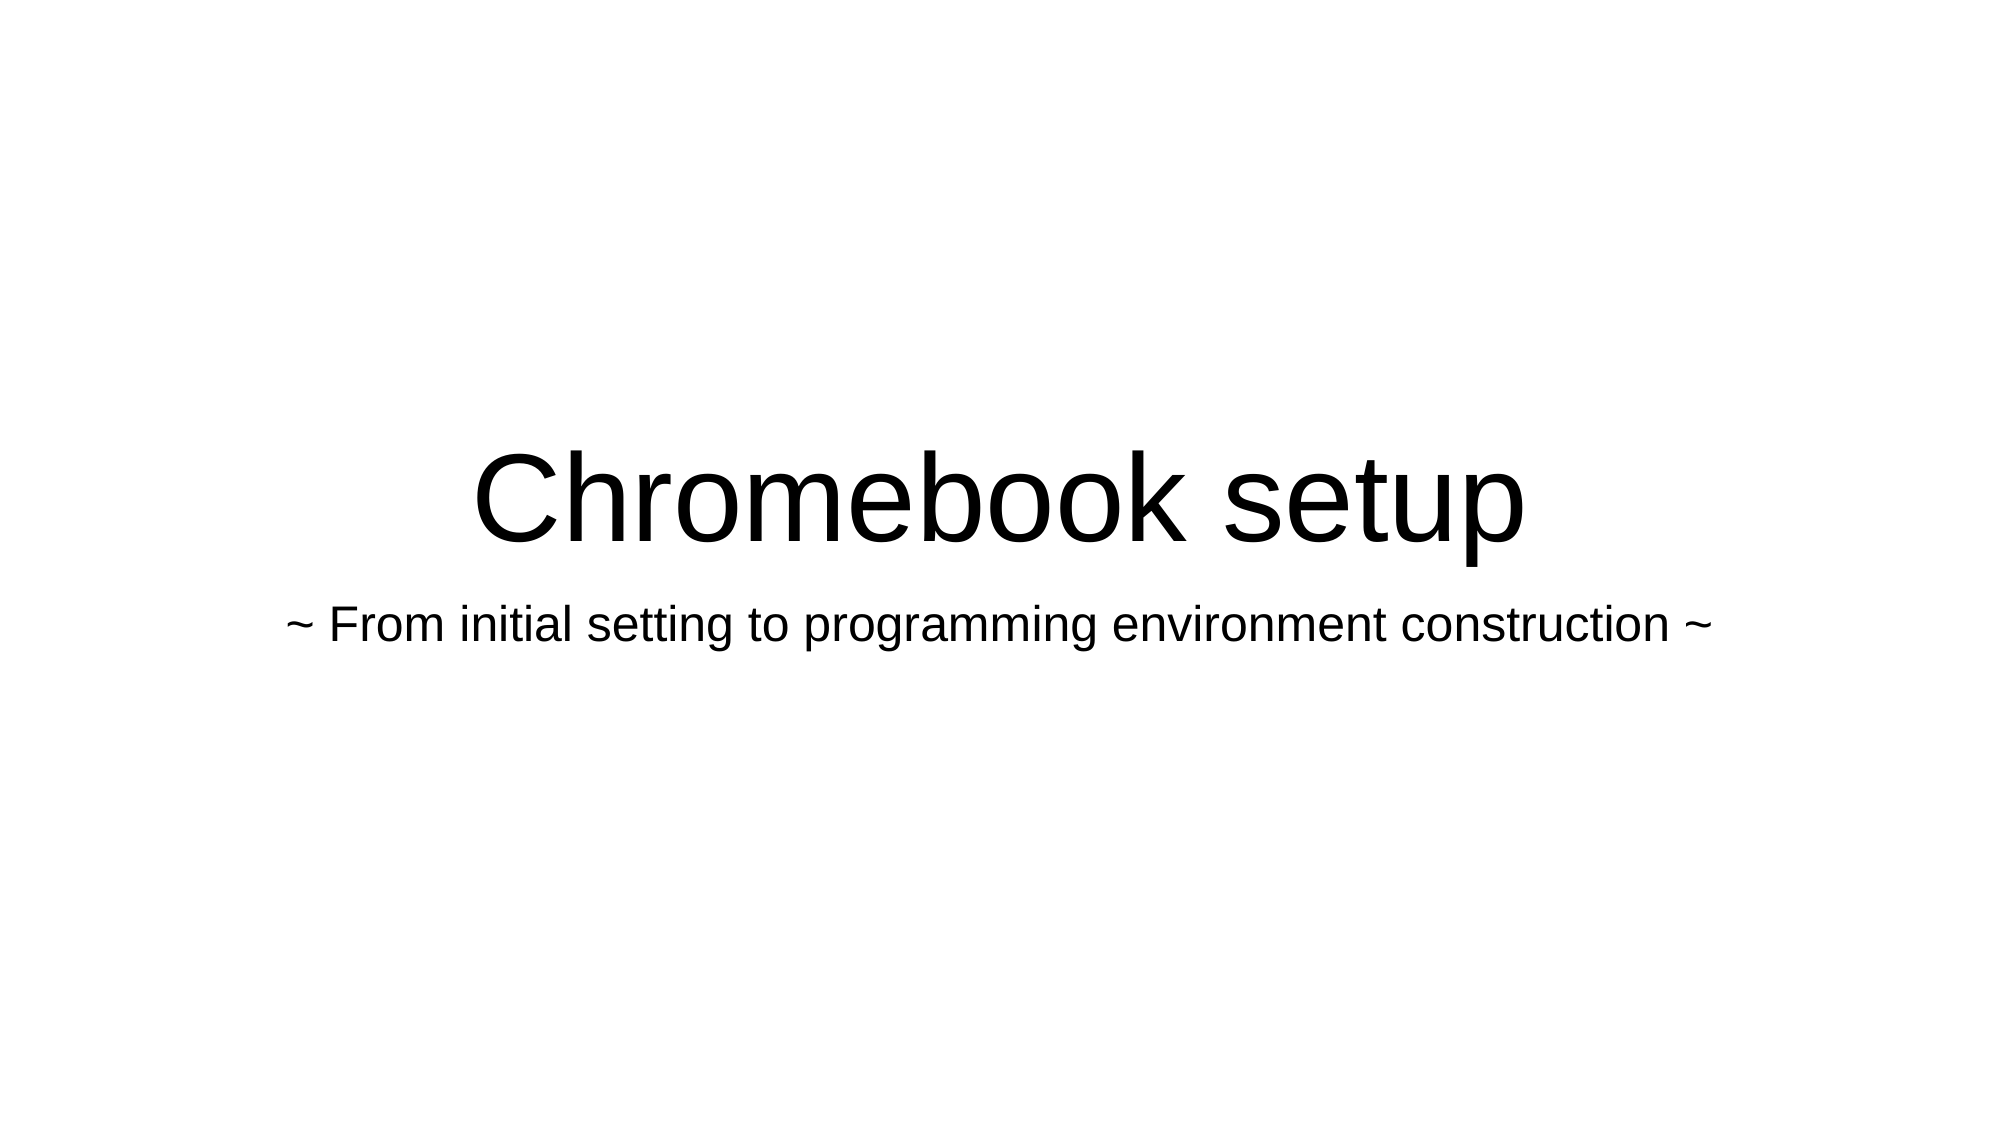

# Chromebook setup
~ From initial setting to programming environment construction ~